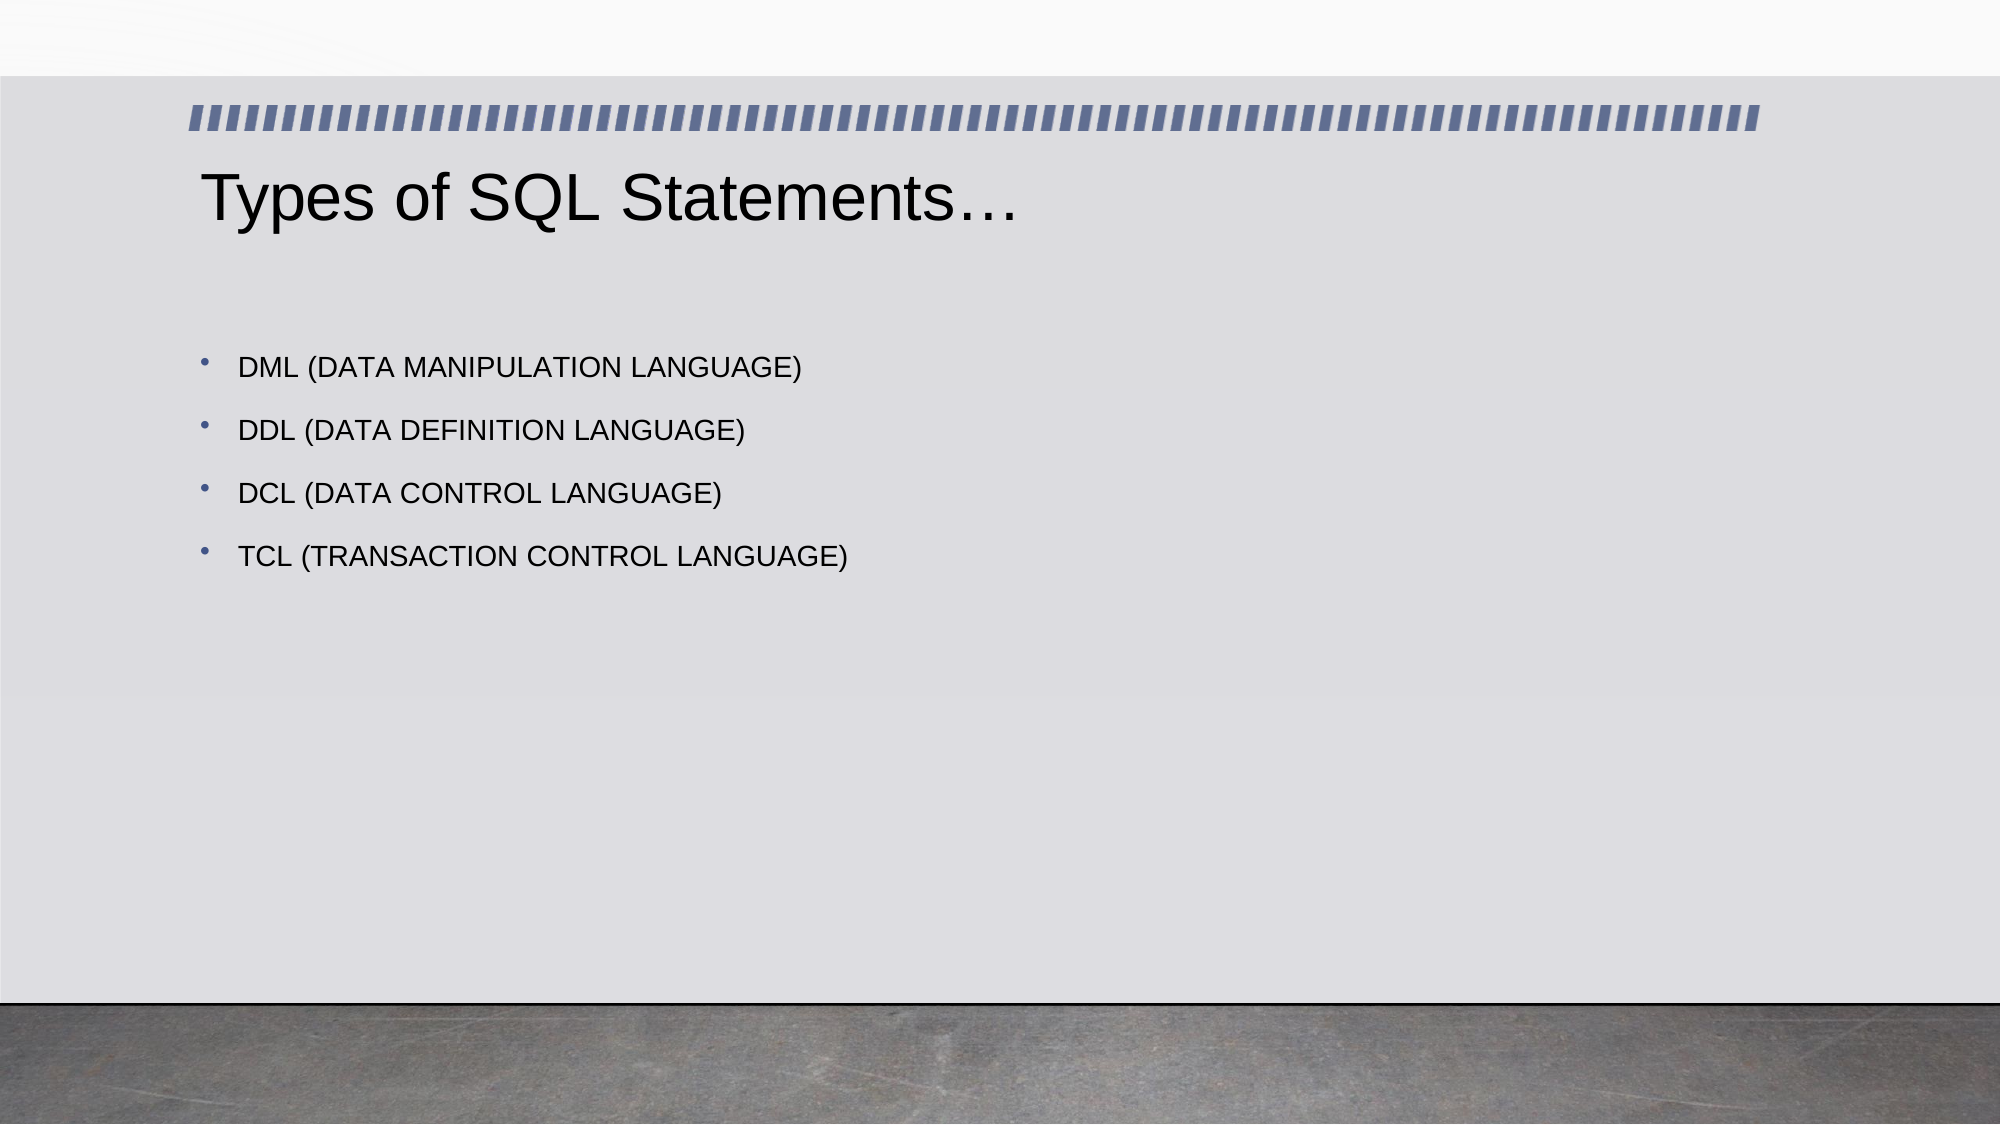

# Types of SQL Statements…
DML (DATA MANIPULATION LANGUAGE)
DDL (DATA DEFINITION LANGUAGE)
DCL (DATA CONTROL LANGUAGE)
TCL (TRANSACTION CONTROL LANGUAGE)